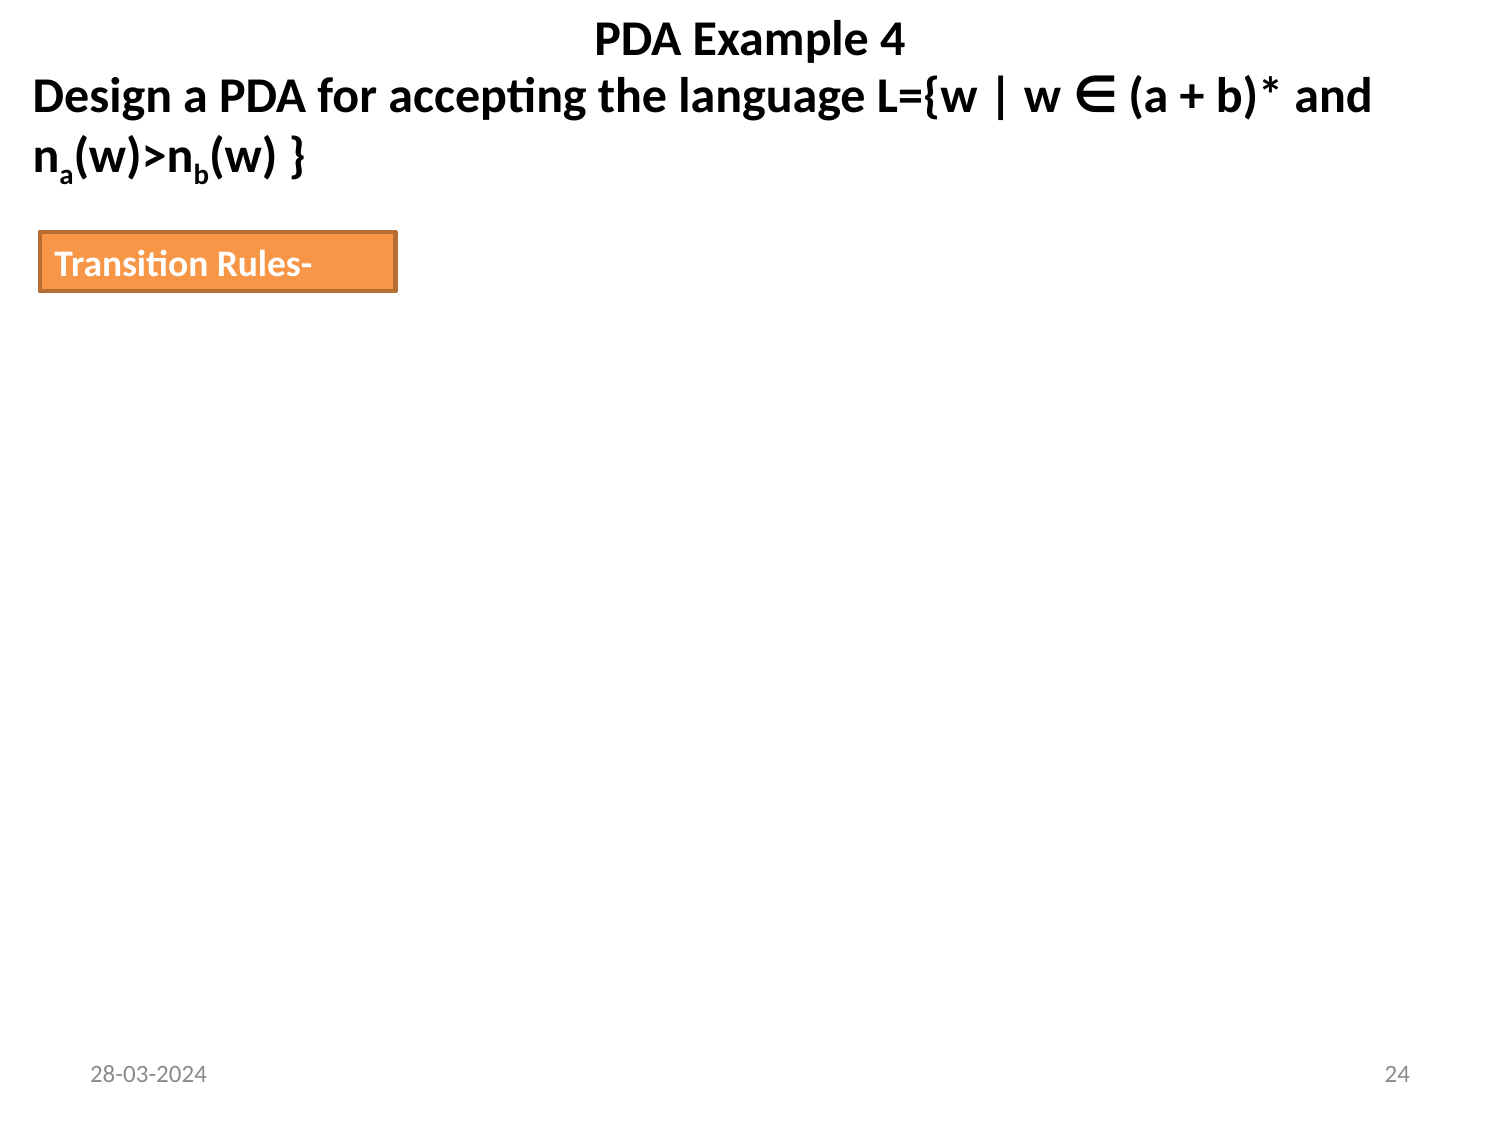

# PDA Example 4
Design a PDA for accepting the language L={w | w ∈ (a + b)* and na(w)>nb(w) }

Transition Rules-
28-03-2024
24